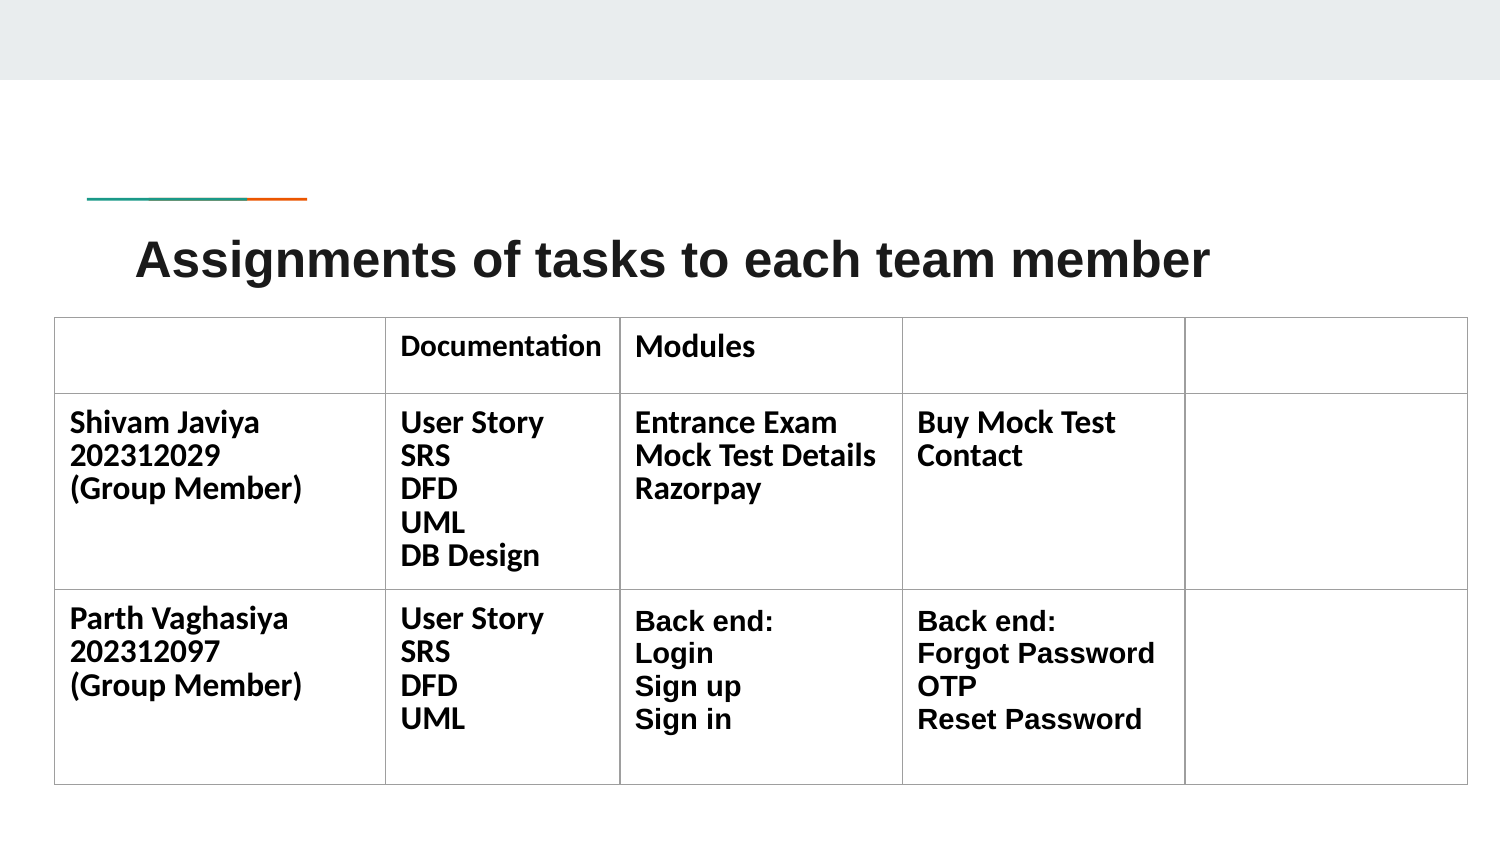

# Assignments of tasks to each team member
|  | Documentation | Modules |  |  |
| --- | --- | --- | --- | --- |
| Shivam Javiya 202312029 (Group Member) | User Story SRS DFD UML DB Design | Entrance Exam Mock Test Details Razorpay | Buy Mock Test Contact |  |
| Parth Vaghasiya 202312097 (Group Member) | User Story SRS DFD UML | Back end: Login Sign up Sign in | Back end: Forgot Password OTP Reset Password |  |